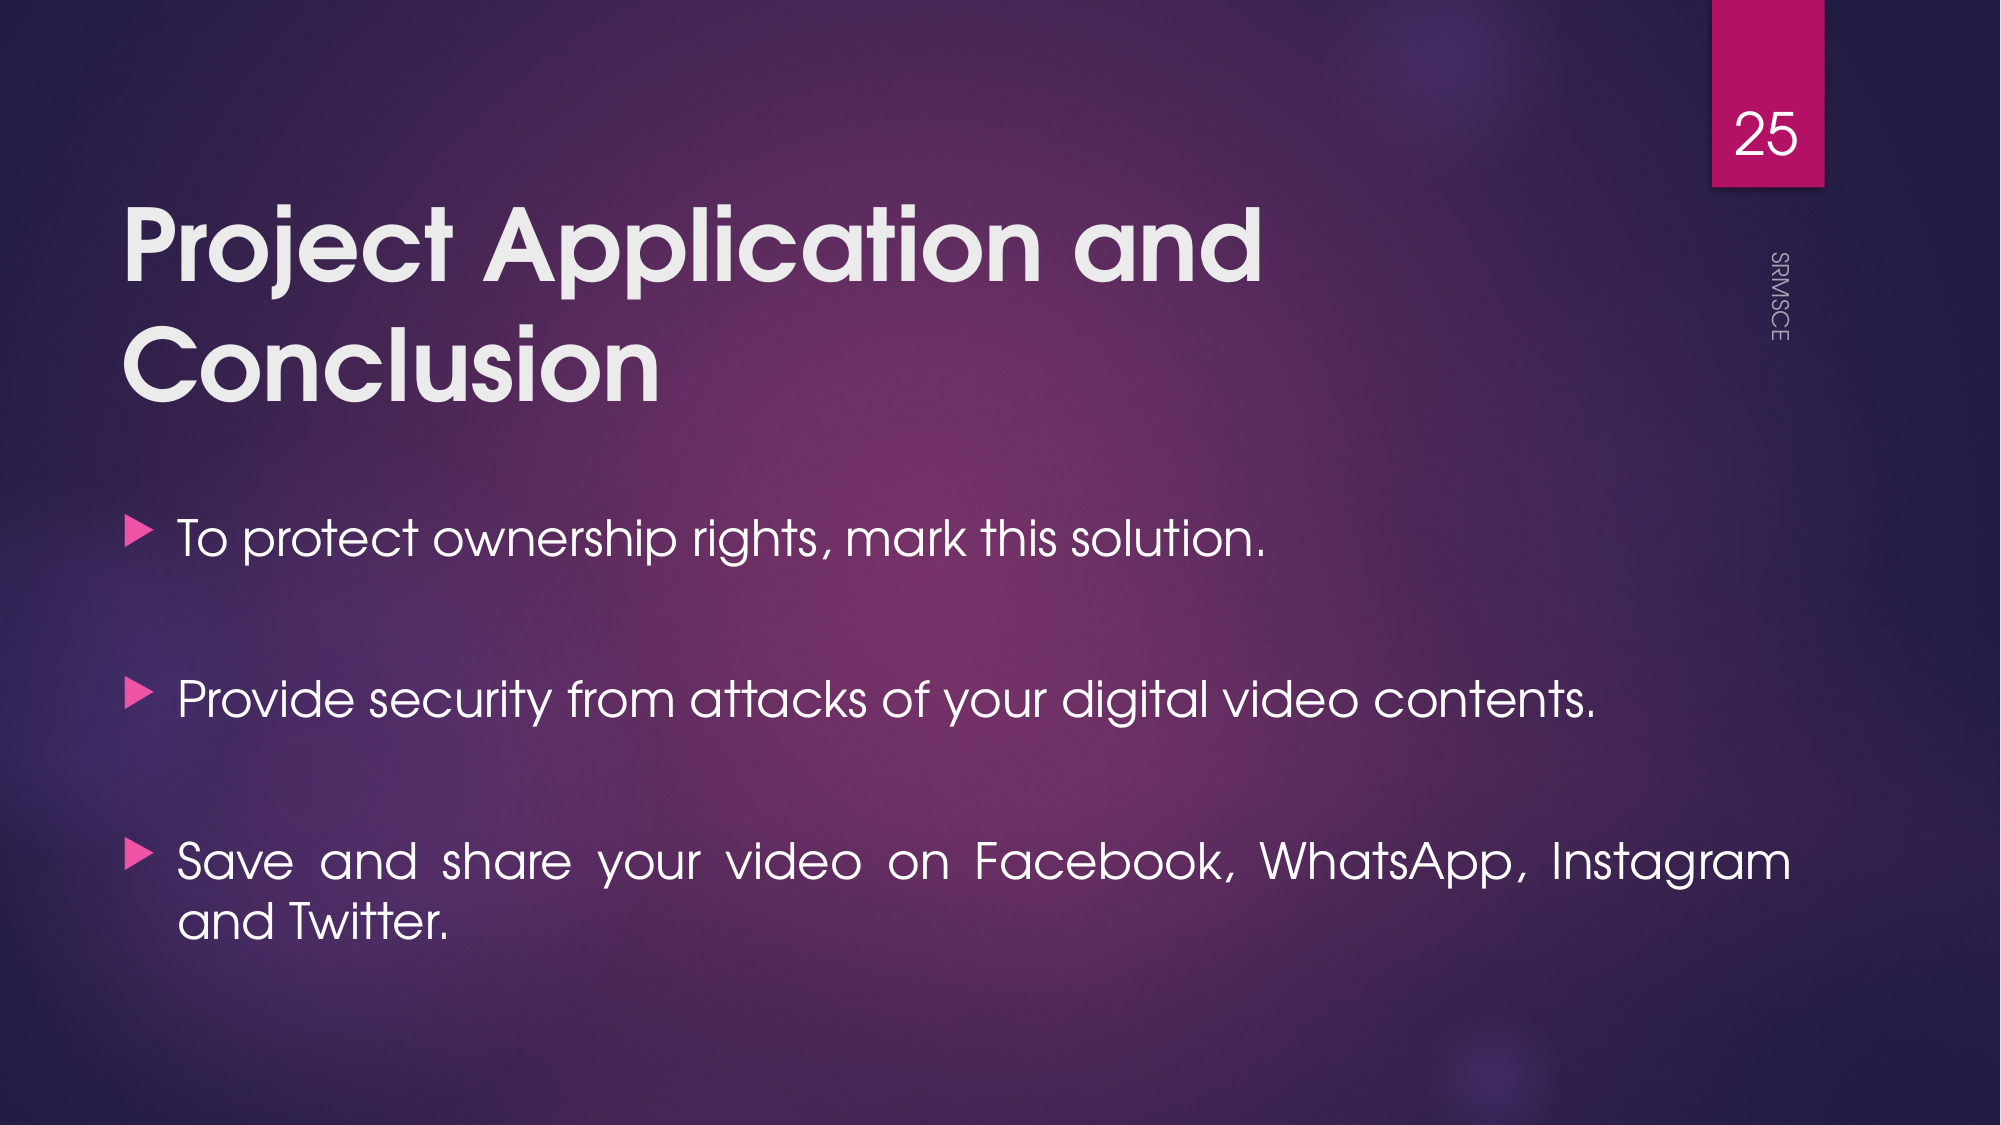

25
# Project Application and Conclusion
To protect ownership rights, mark this solution.

Provide security from attacks of your digital video contents.

Save and share your video on Facebook, WhatsApp, Instagram and Twitter.

SRMSCE